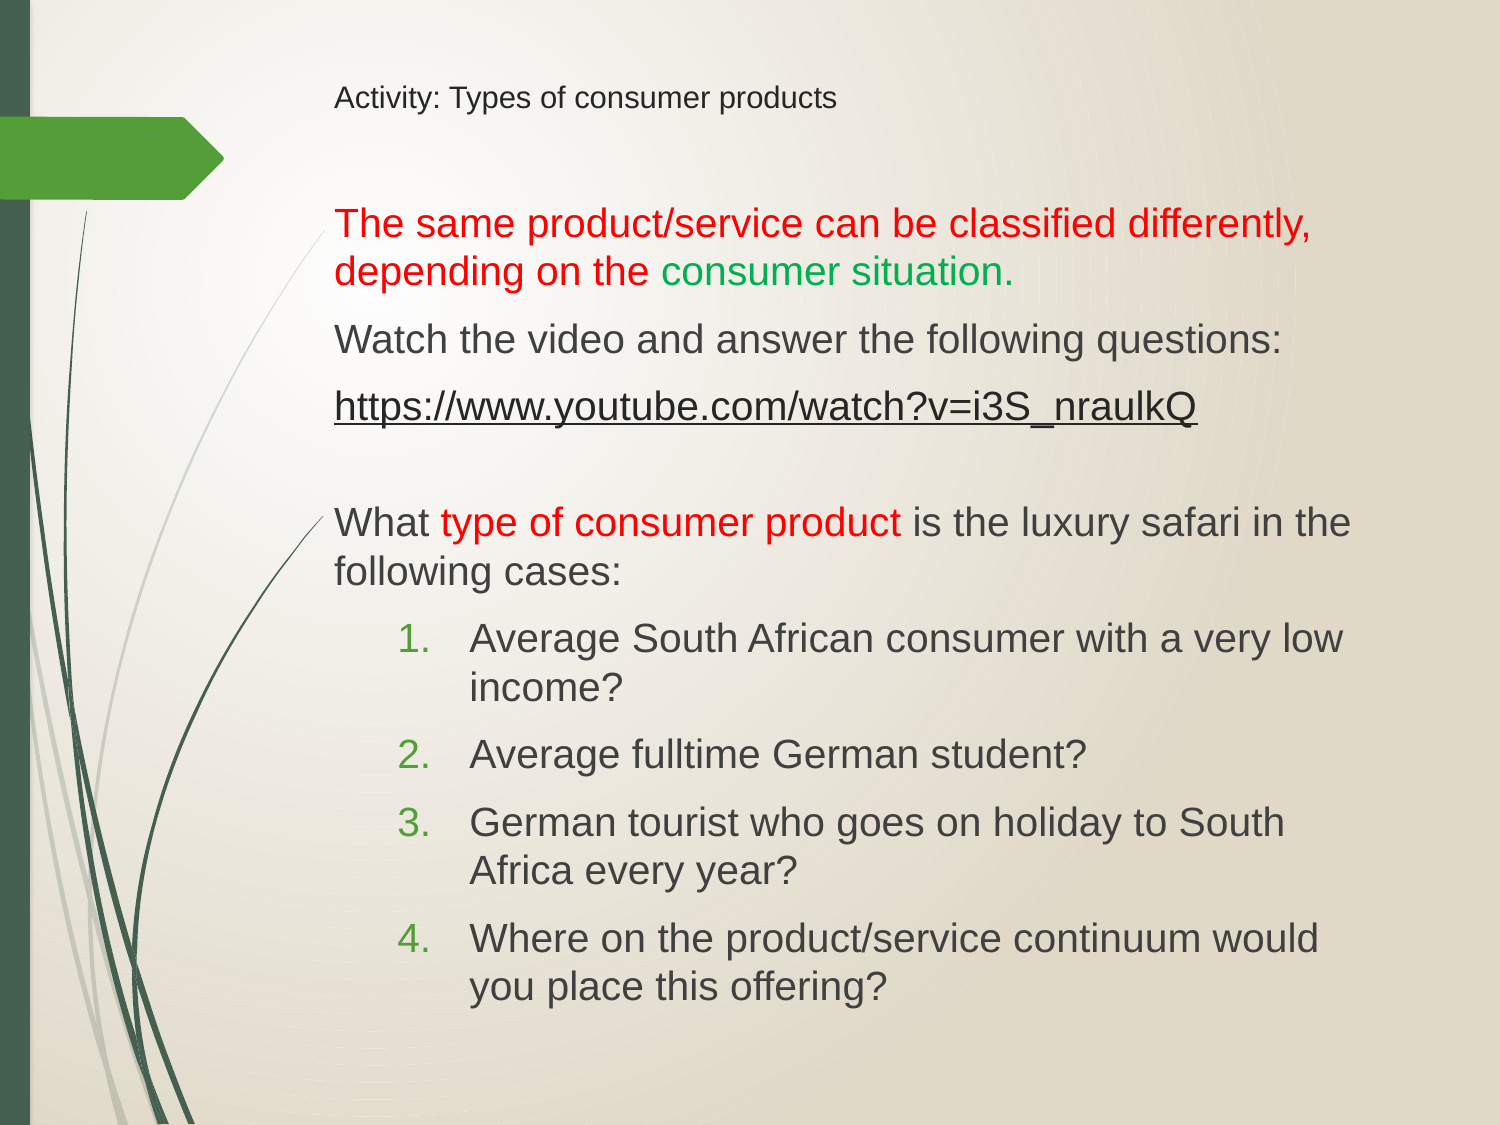

# Activity: Types of consumer products
The same product/service can be classified differently, depending on the consumer situation.
Watch the video and answer the following questions:
https://www.youtube.com/watch?v=i3S_nraulkQ
What type of consumer product is the luxury safari in the following cases:
Average South African consumer with a very low income?
Average fulltime German student?
German tourist who goes on holiday to South Africa every year?
Where on the product/service continuum would you place this offering?